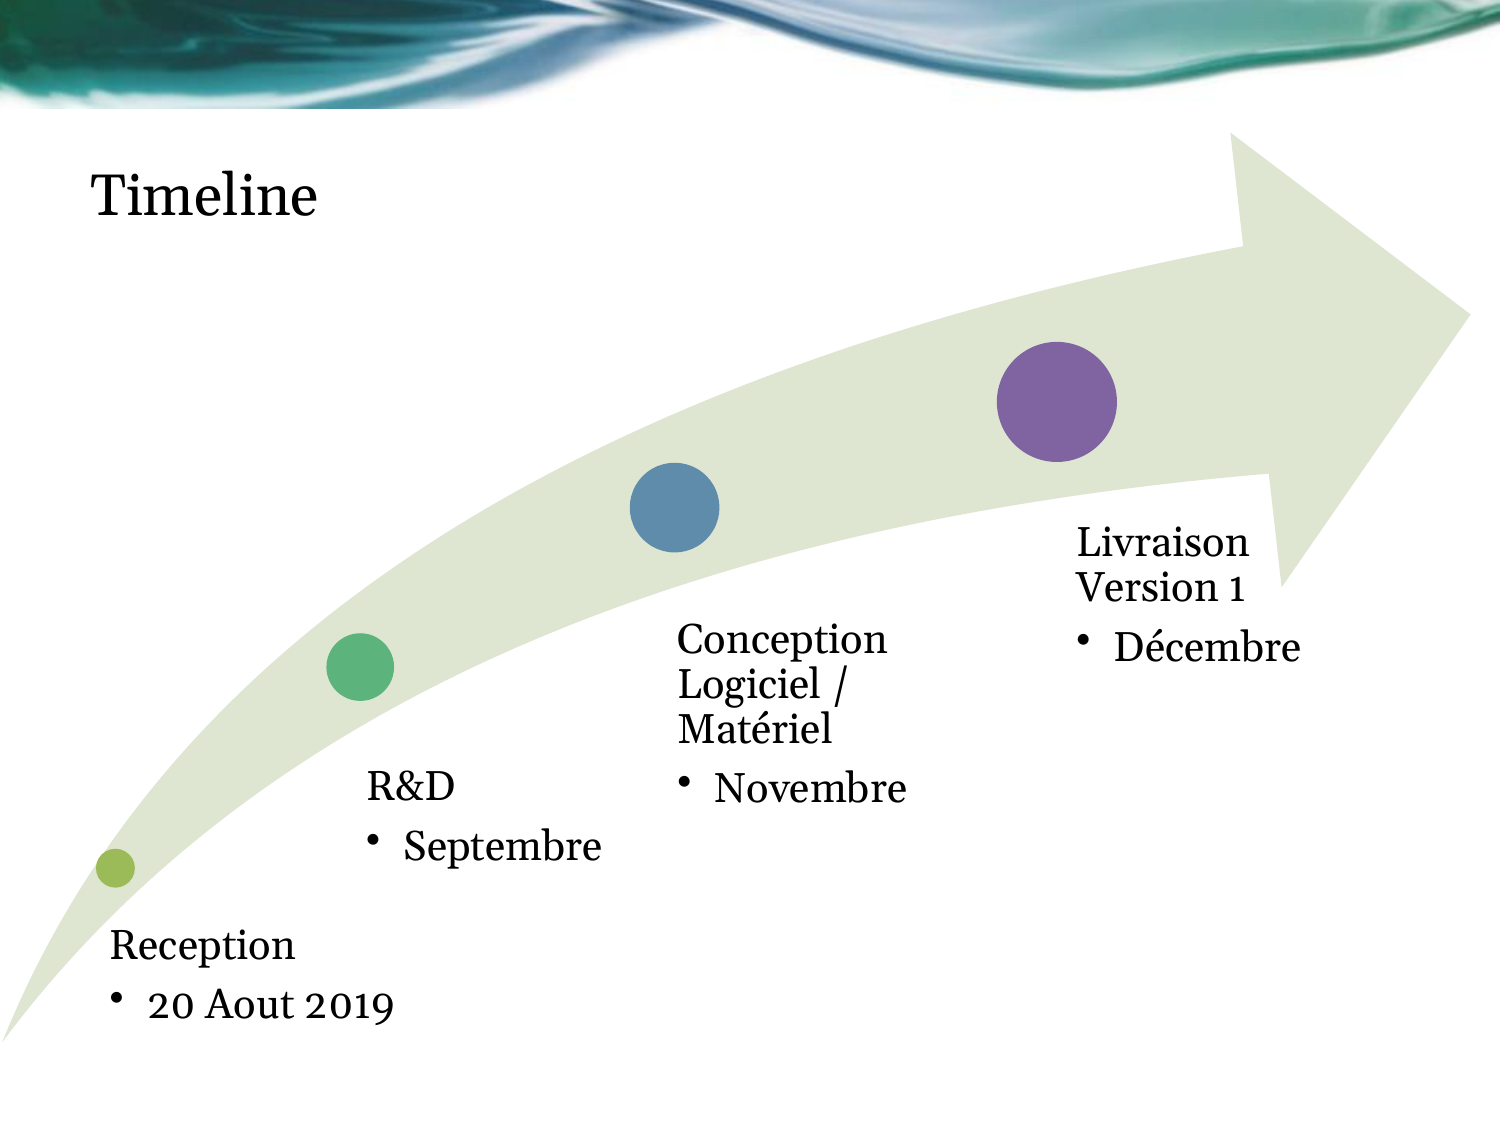

Reception
20 Aout 2019
R&D
Septembre
Conception Logiciel / Matériel
Novembre
Livraison Version 1
Décembre
# Timeline